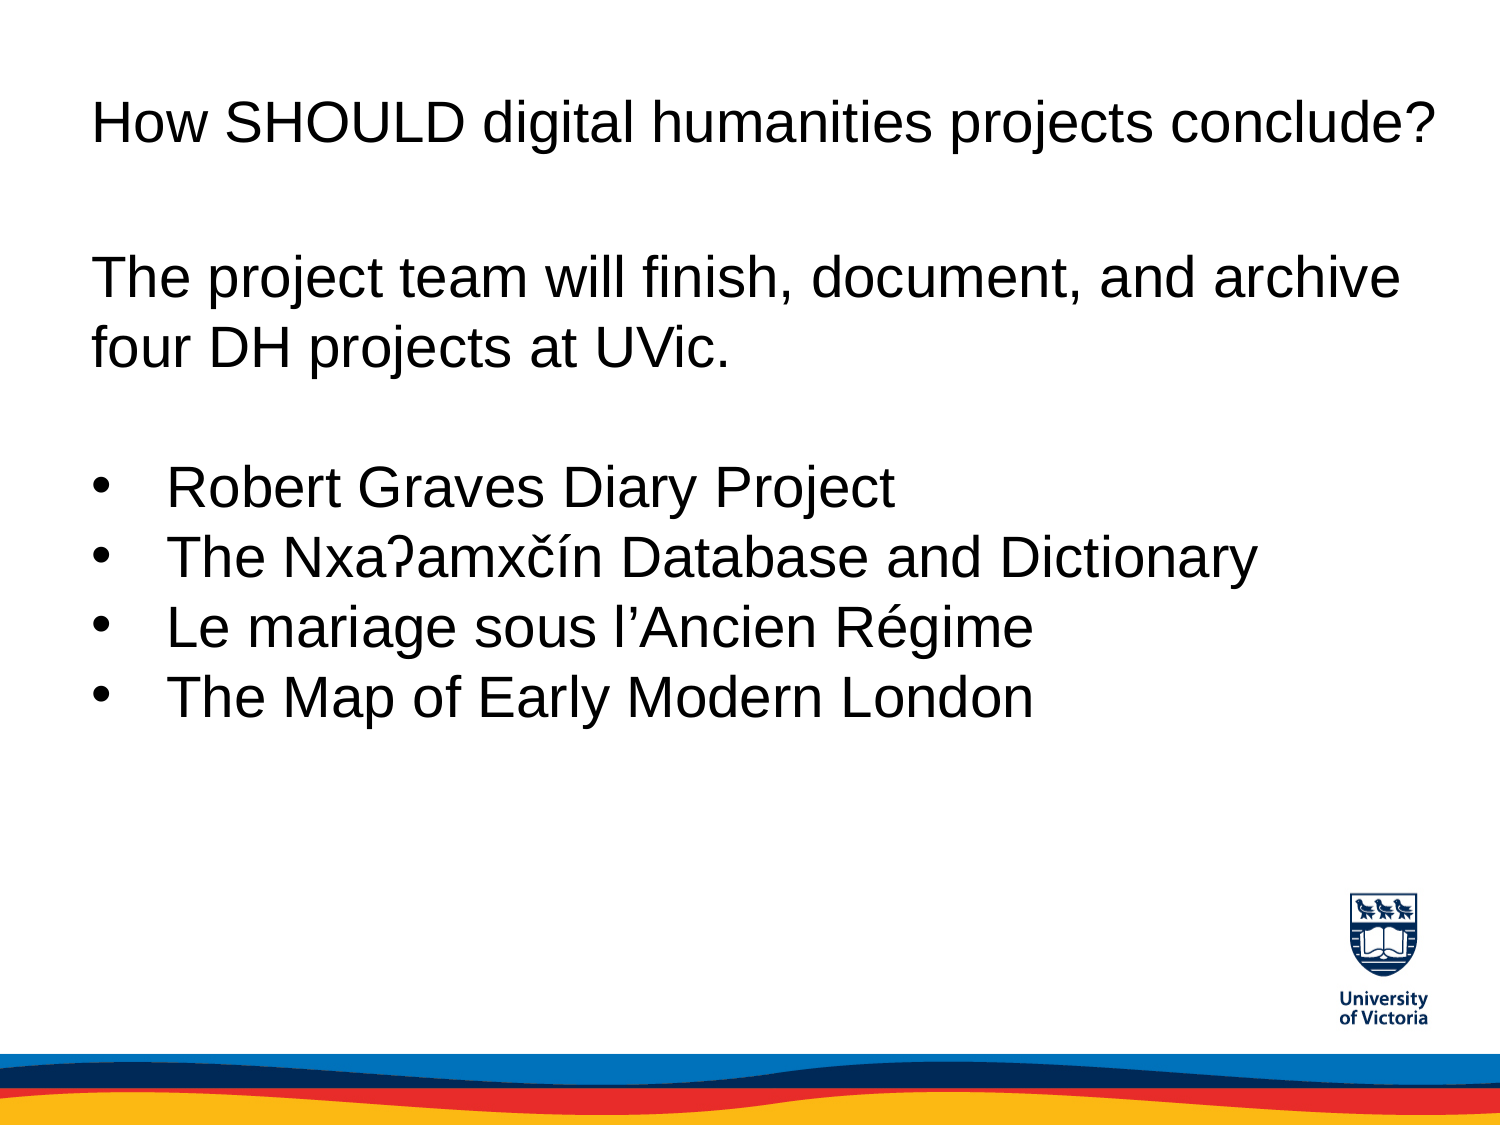

# How SHOULD digital humanities projects conclude?
The project team will finish, document, and archive four DH projects at UVic.

Robert Graves Diary Project
The Nxaʔamxčín Database and Dictionary
Le mariage sous l’Ancien Régime
The Map of Early Modern London